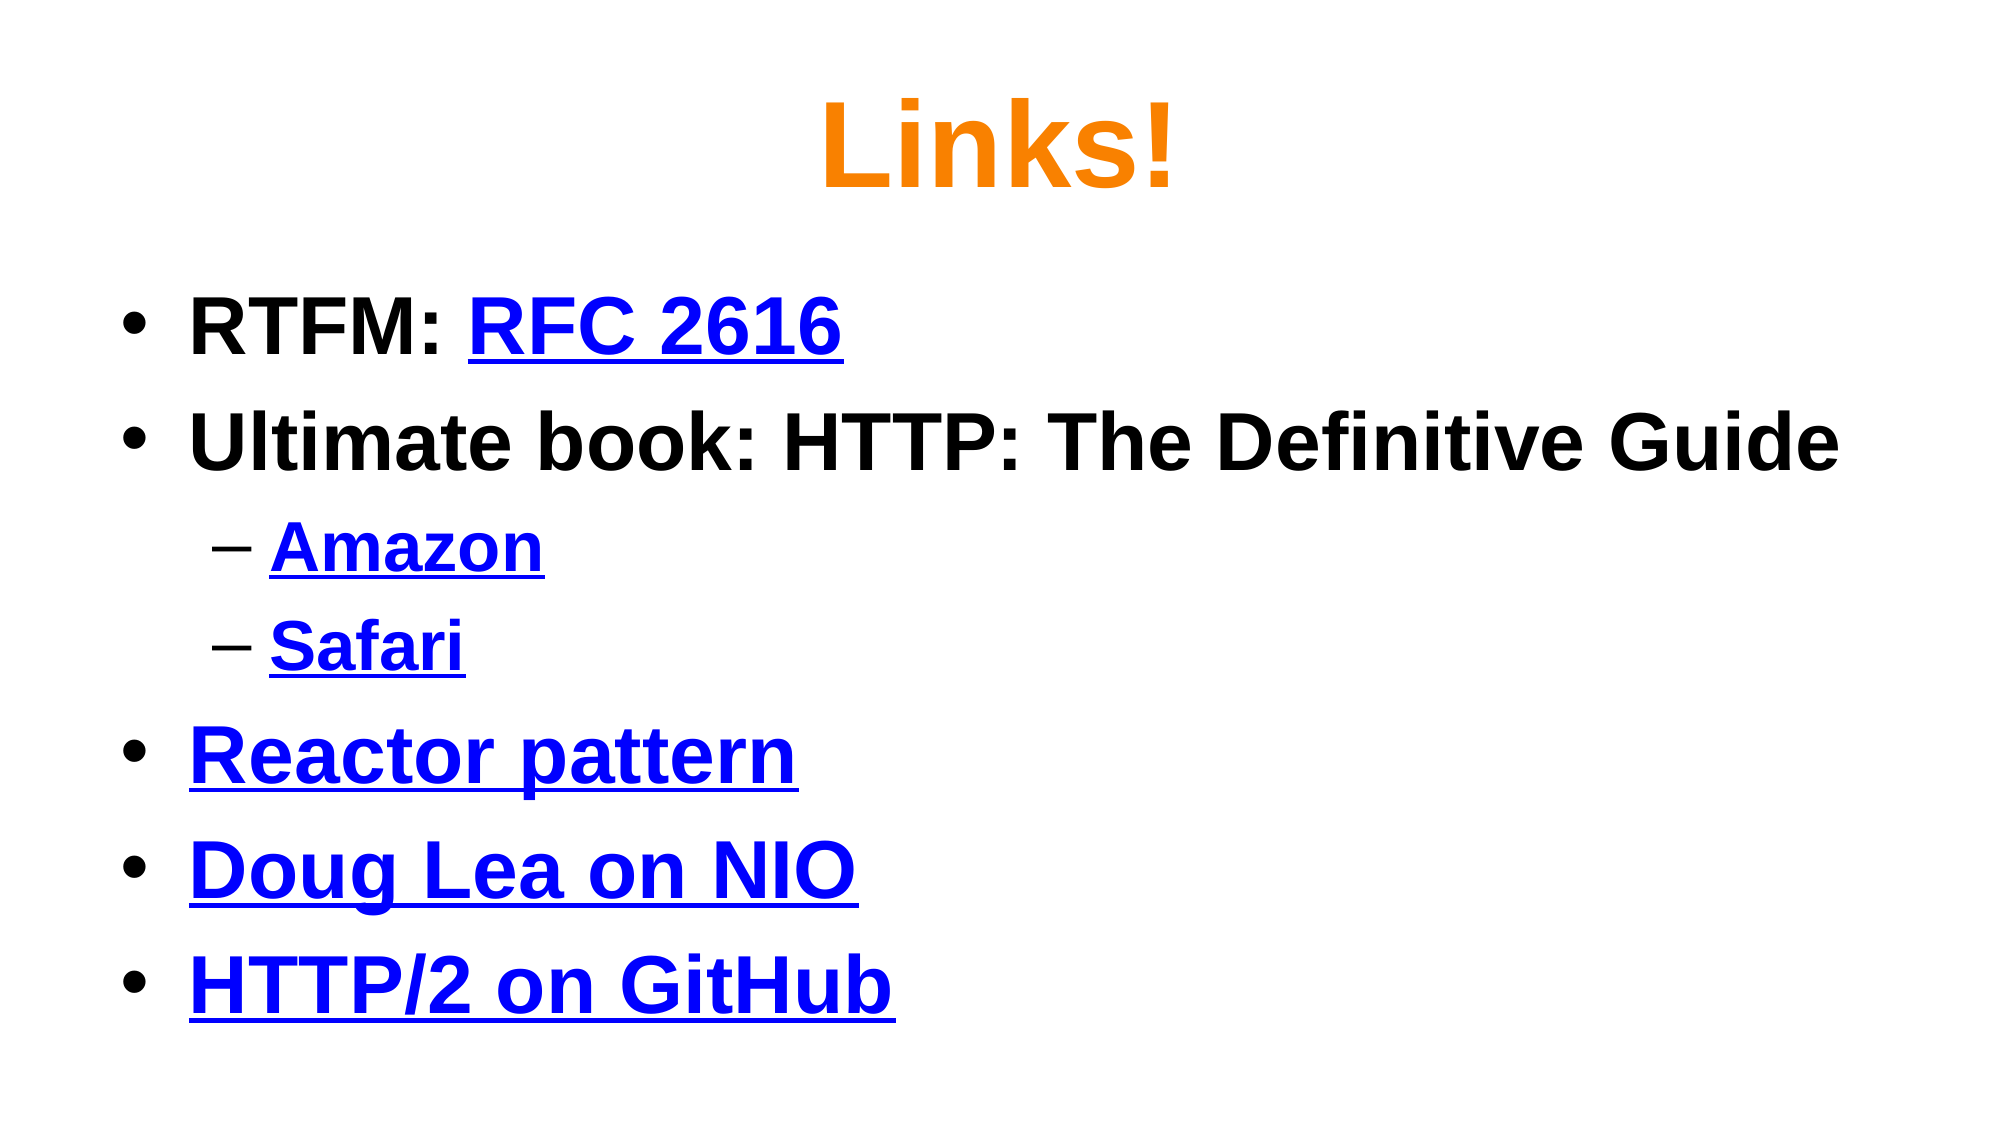

# Links!
RTFM: RFC 2616
Ultimate book: HTTP: The Definitive Guide
Amazon
Safari
Reactor pattern
Doug Lea on NIO
HTTP/2 on GitHub